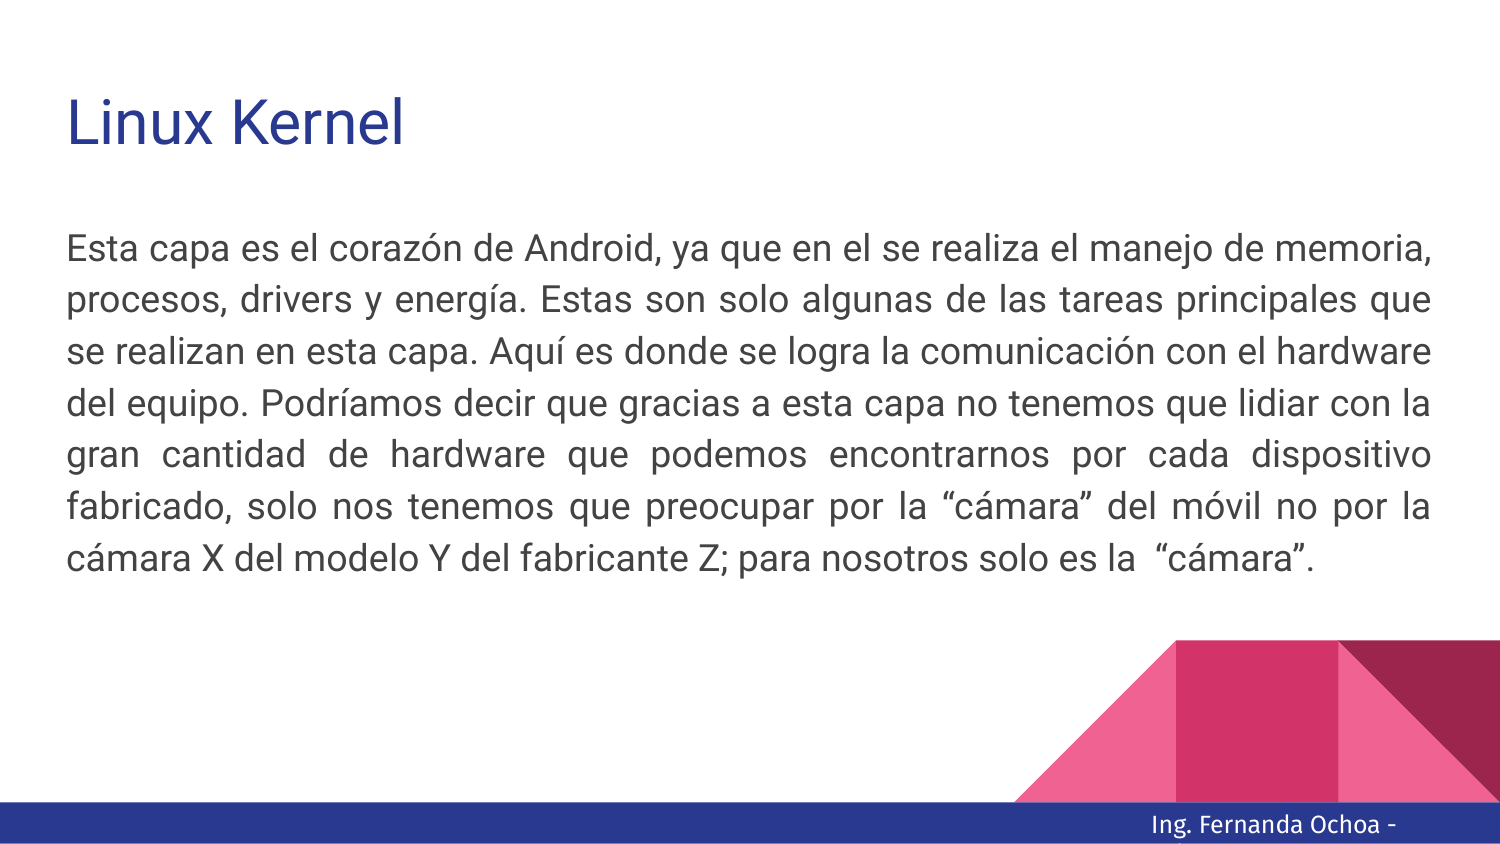

# Linux Kernel
Esta capa es el corazón de Android, ya que en el se realiza el manejo de memoria, procesos, drivers y energía. Estas son solo algunas de las tareas principales que se realizan en esta capa. Aquí es donde se logra la comunicación con el hardware del equipo. Podríamos decir que gracias a esta capa no tenemos que lidiar con la gran cantidad de hardware que podemos encontrarnos por cada dispositivo fabricado, solo nos tenemos que preocupar por la “cámara” del móvil no por la cámara X del modelo Y del fabricante Z; para nosotros solo es la  “cámara”.
Ing. Fernanda Ochoa - @imonsh